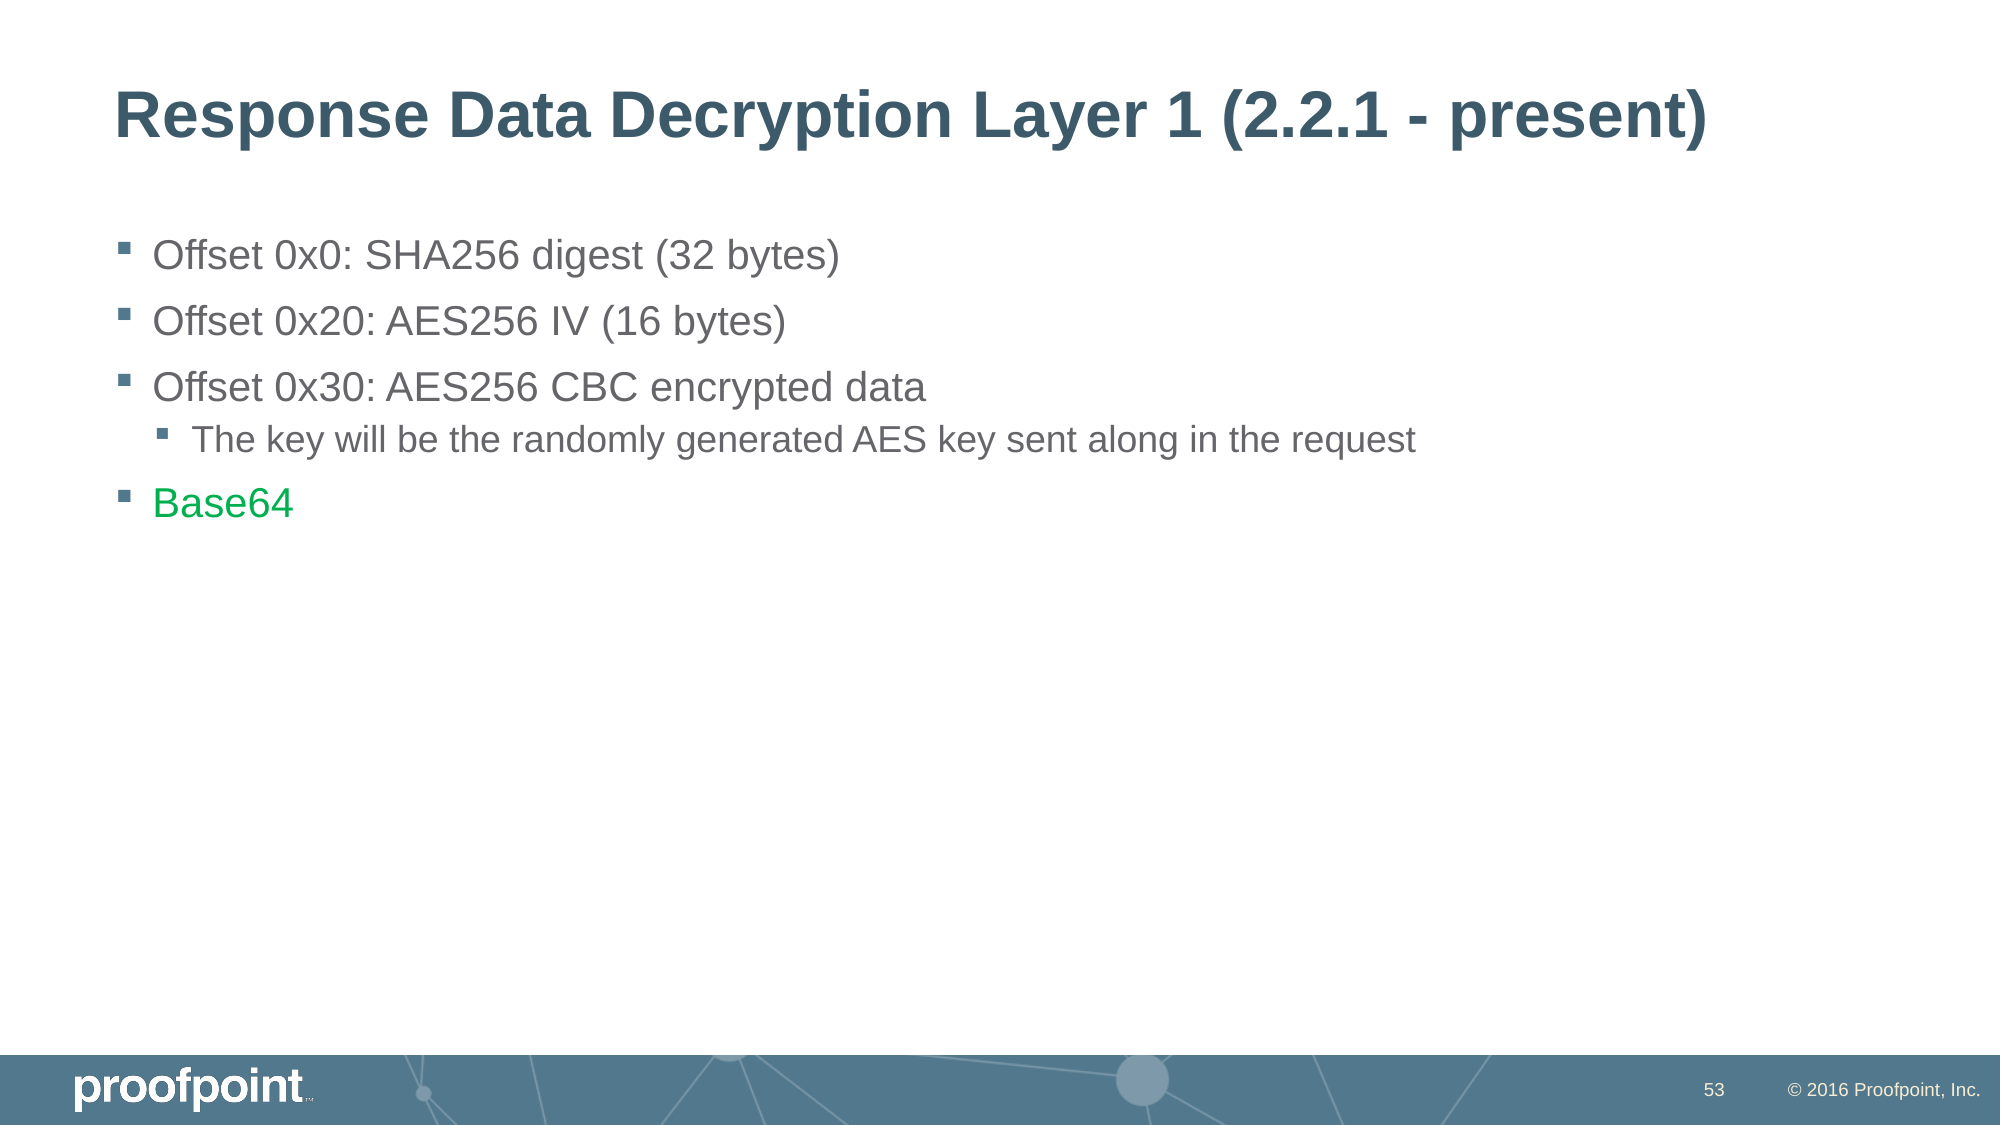

# Response Data Decryption Layer 1 (2.2.1 - present)
Offset 0x0: SHA256 digest (32 bytes)
Offset 0x20: AES256 IV (16 bytes)
Offset 0x30: AES256 CBC encrypted data
The key will be the randomly generated AES key sent along in the request
Base64